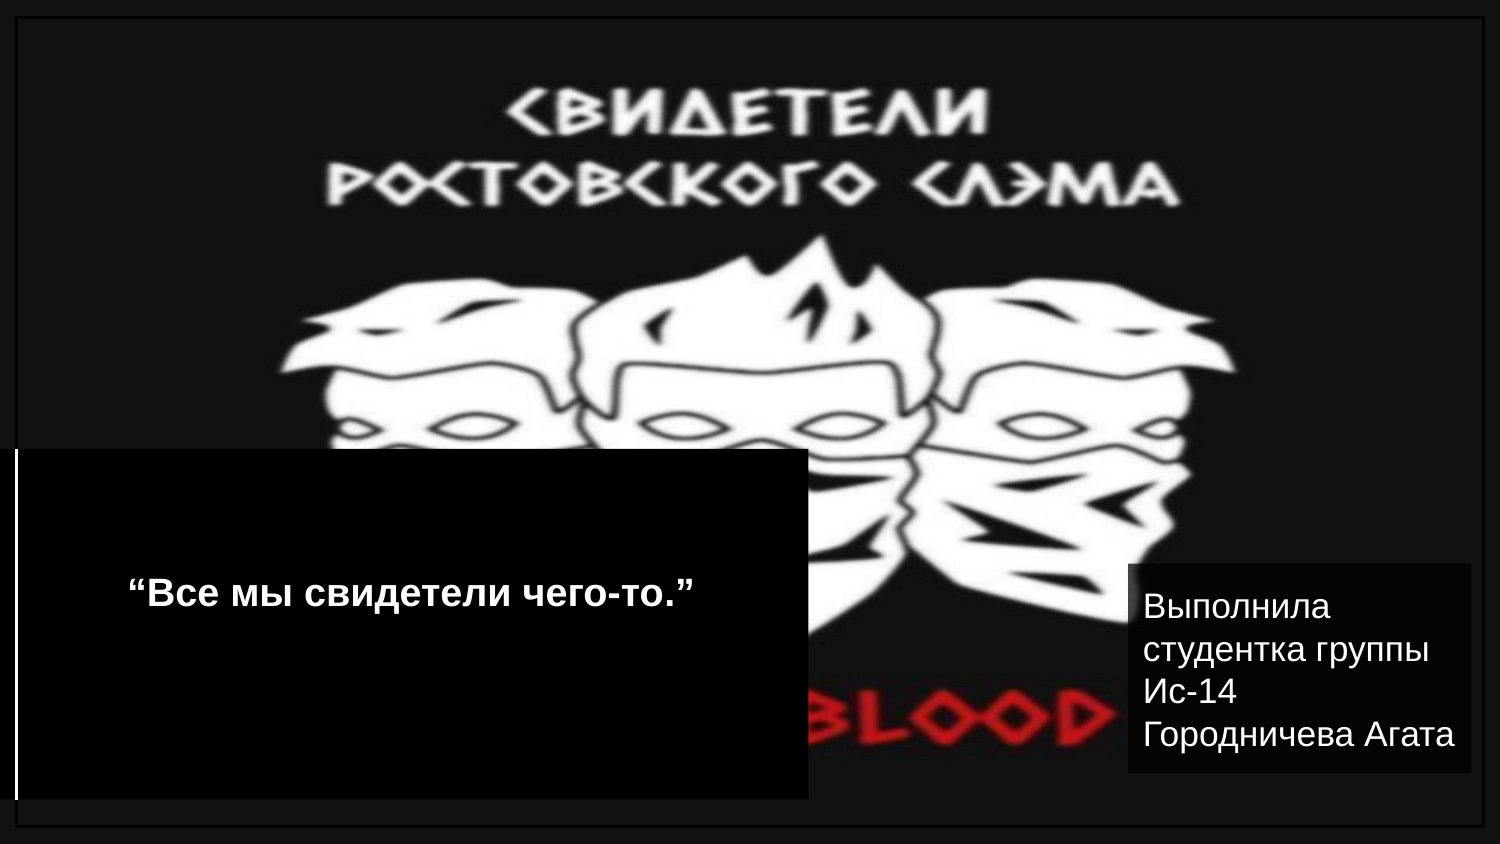

“Все мы свидетели чего-то.”
Выполнила студентка группы Ис-14 Городничева Агата